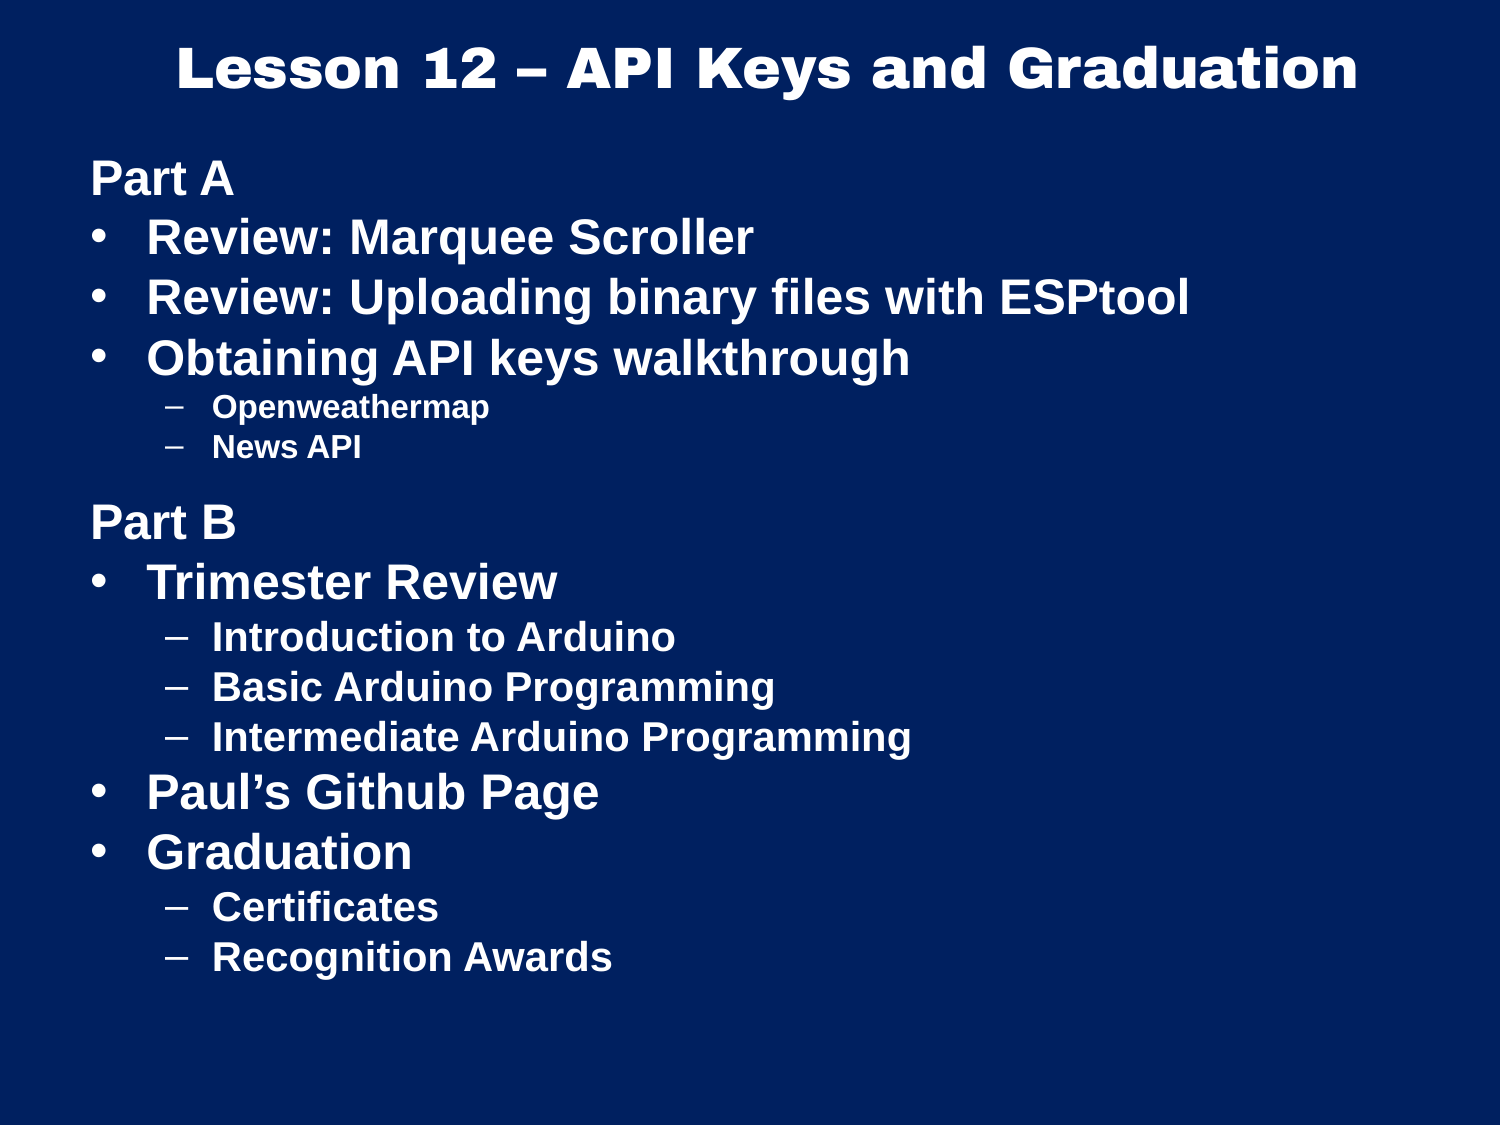

# Lesson 12 – API Keys and Graduation
Part A
Review: Marquee Scroller
Review: Uploading binary files with ESPtool
Obtaining API keys walkthrough
Openweathermap
News API
Part B
Trimester Review
Introduction to Arduino
Basic Arduino Programming
Intermediate Arduino Programming
Paul’s Github Page
Graduation
Certificates
Recognition Awards